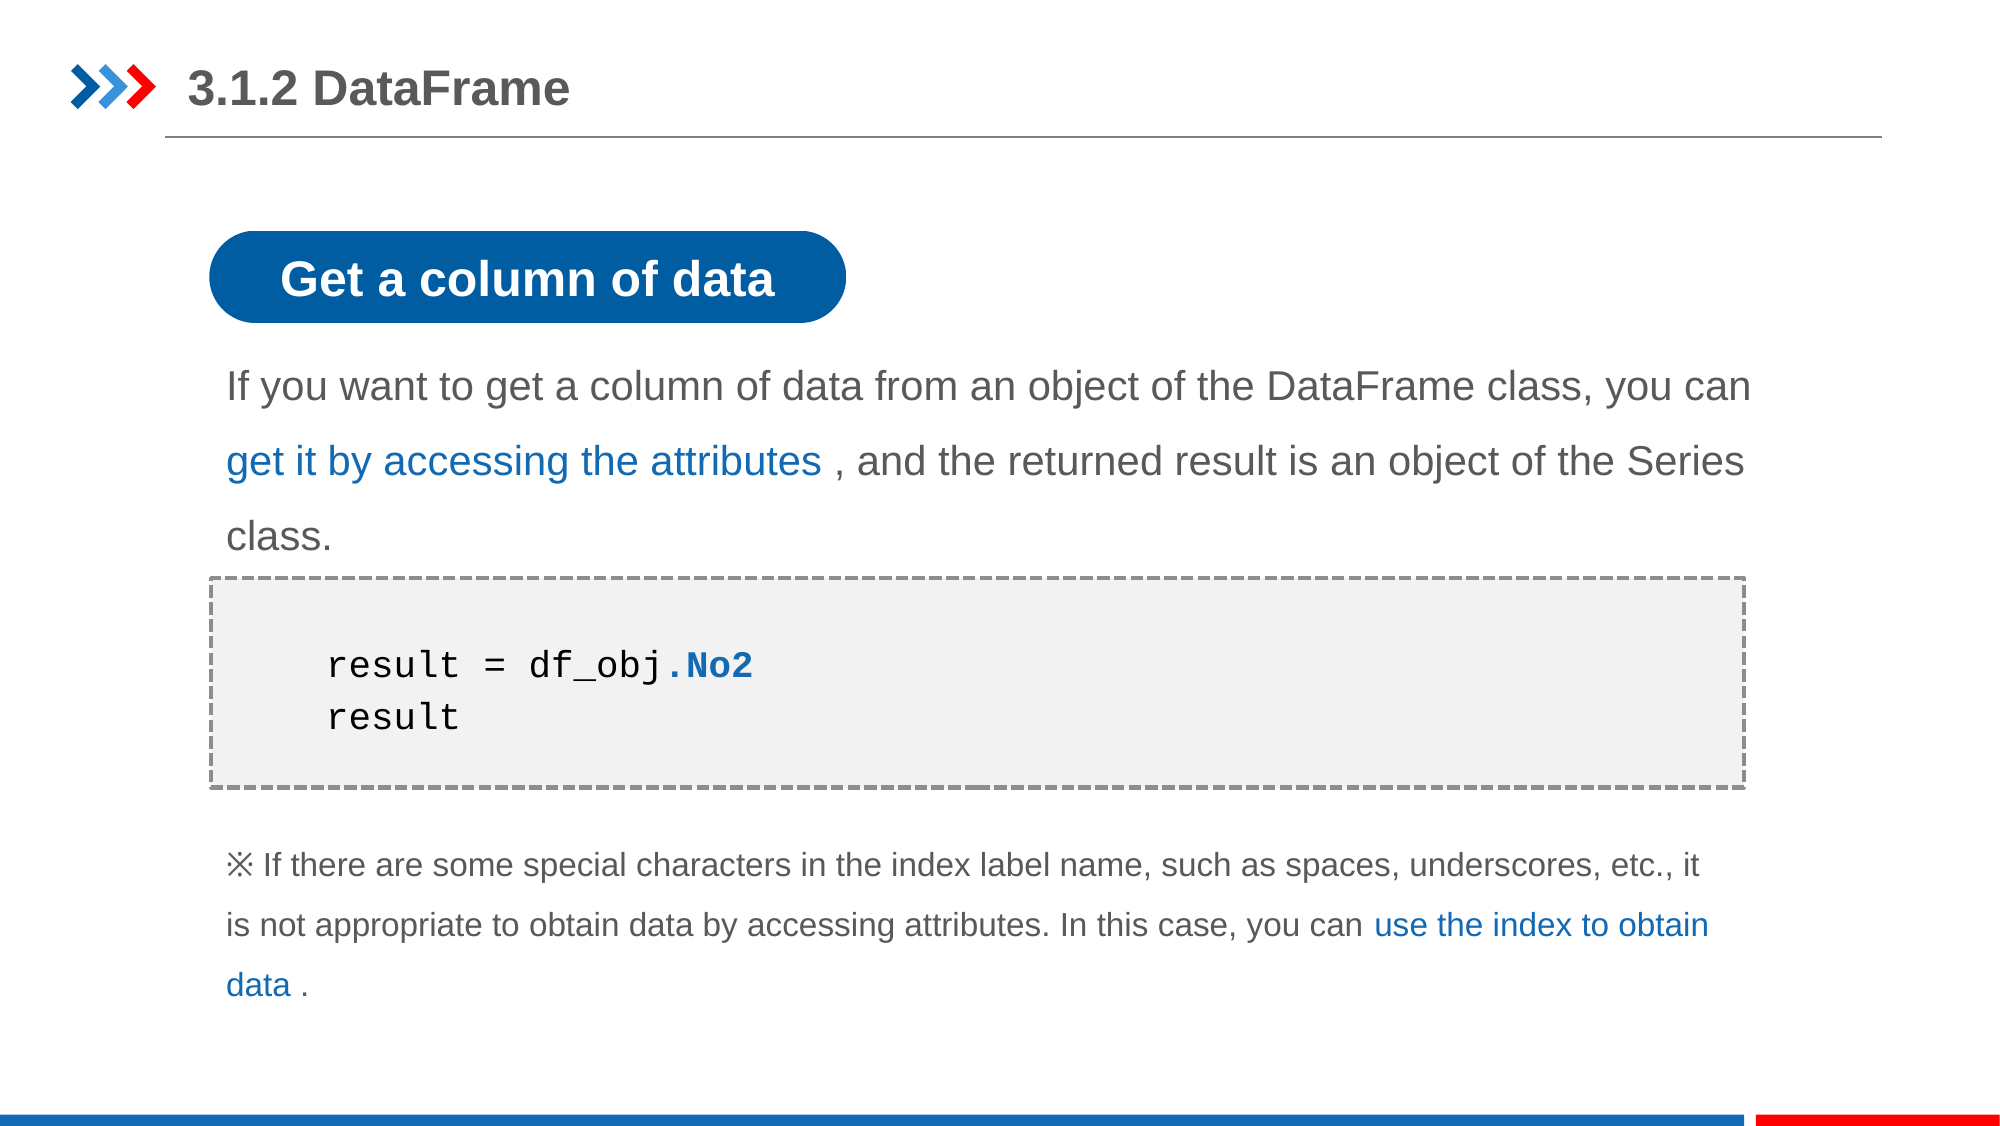

3.1.2 DataFrame
Get a column of data
If you want to get a column of data from an object of the DataFrame class, you can get it by accessing the attributes , and the returned result is an object of the Series class.

result = df_obj.No2
result
※ If there are some special characters in the index label name, such as spaces, underscores, etc., it is not appropriate to obtain data by accessing attributes. In this case, you can use the index to obtain data .